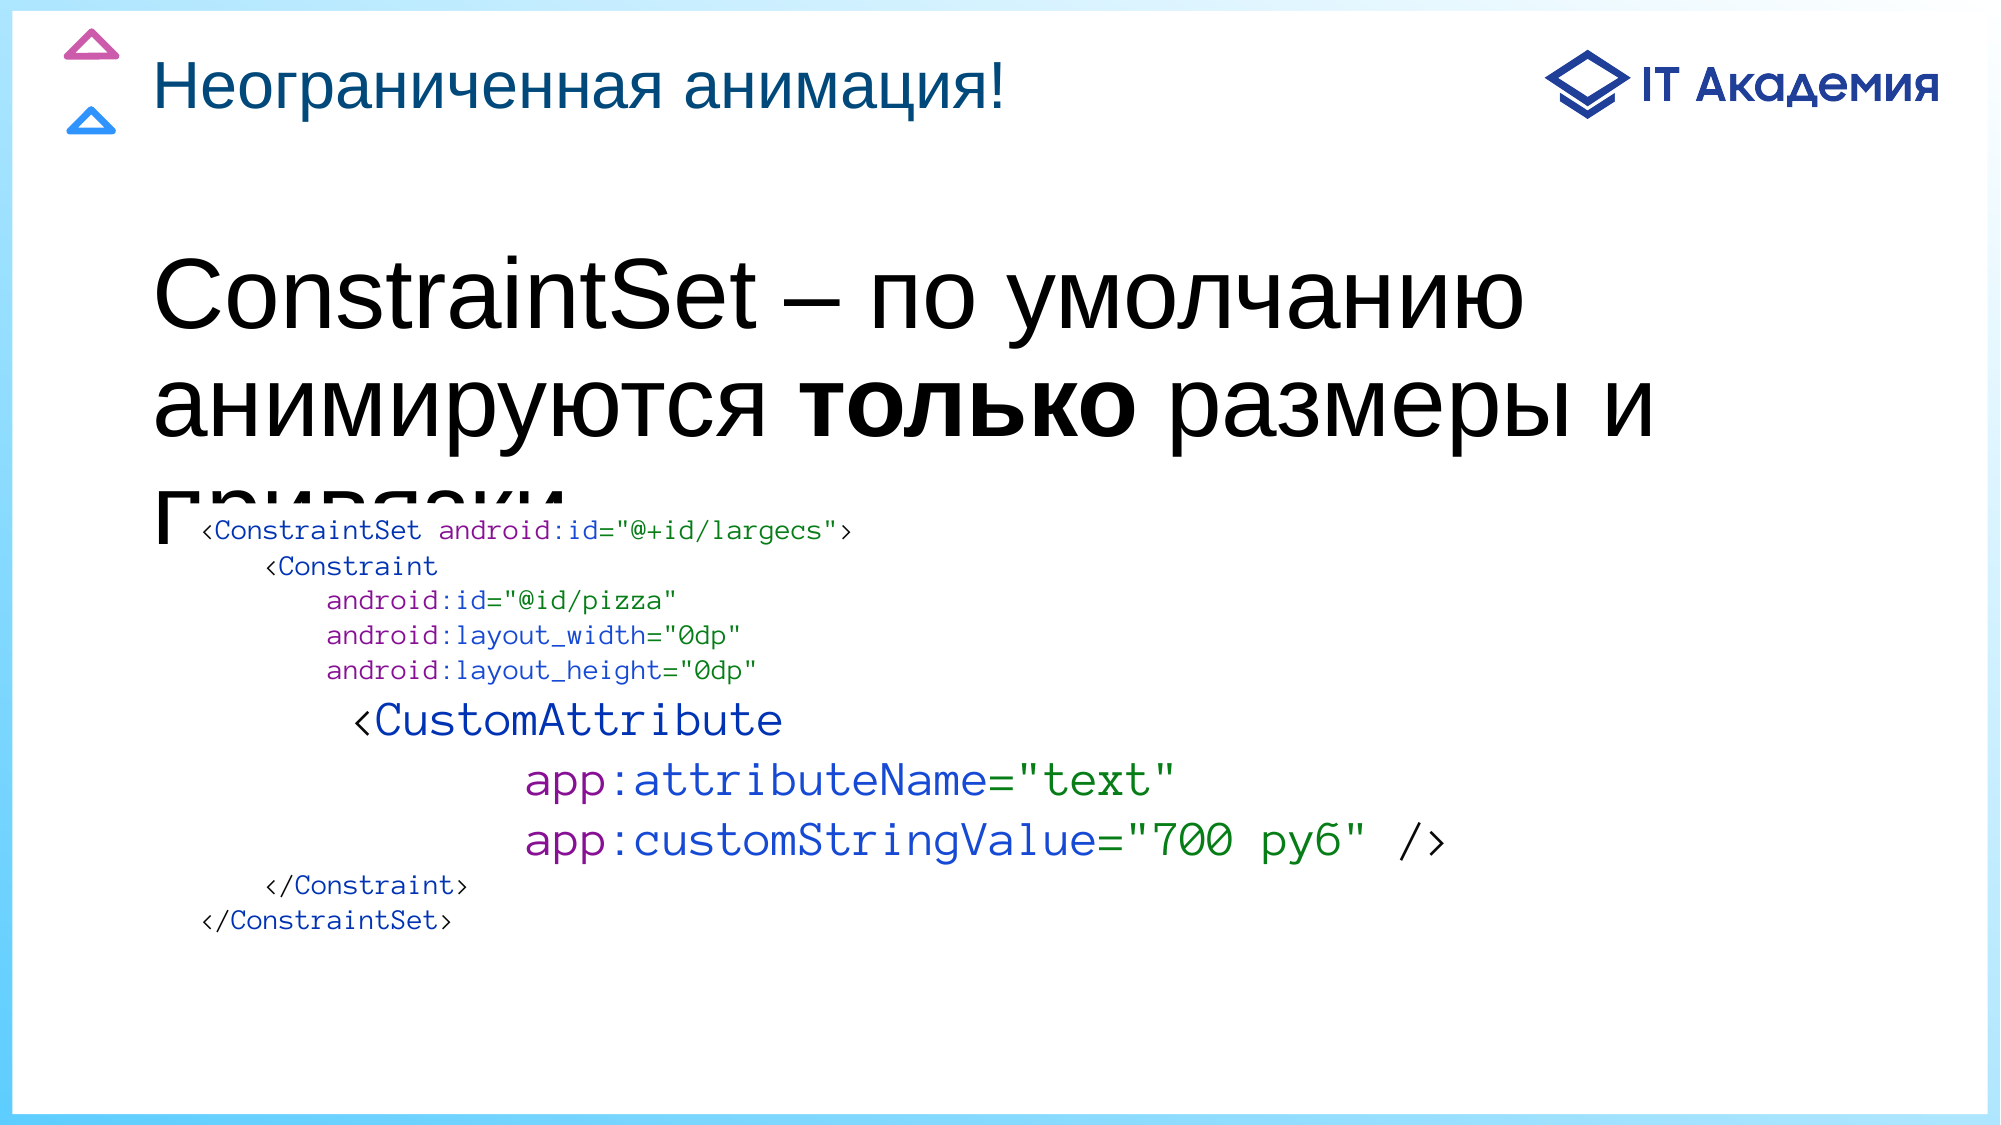

# Неограниченная анимация!

ConstraintSet – по умолчанию анимируются только размеры и привязки

<ConstraintSet android:id="@+id/largecs">
    <Constraint
        android:id="@id/pizza"
        android:layout_width="0dp"
        android:layout_height="0dp"
	<CustomAttribute
            app:attributeName="text"
            app:customStringValue="700 руб" />
    </Constraint>
</ConstraintSet>